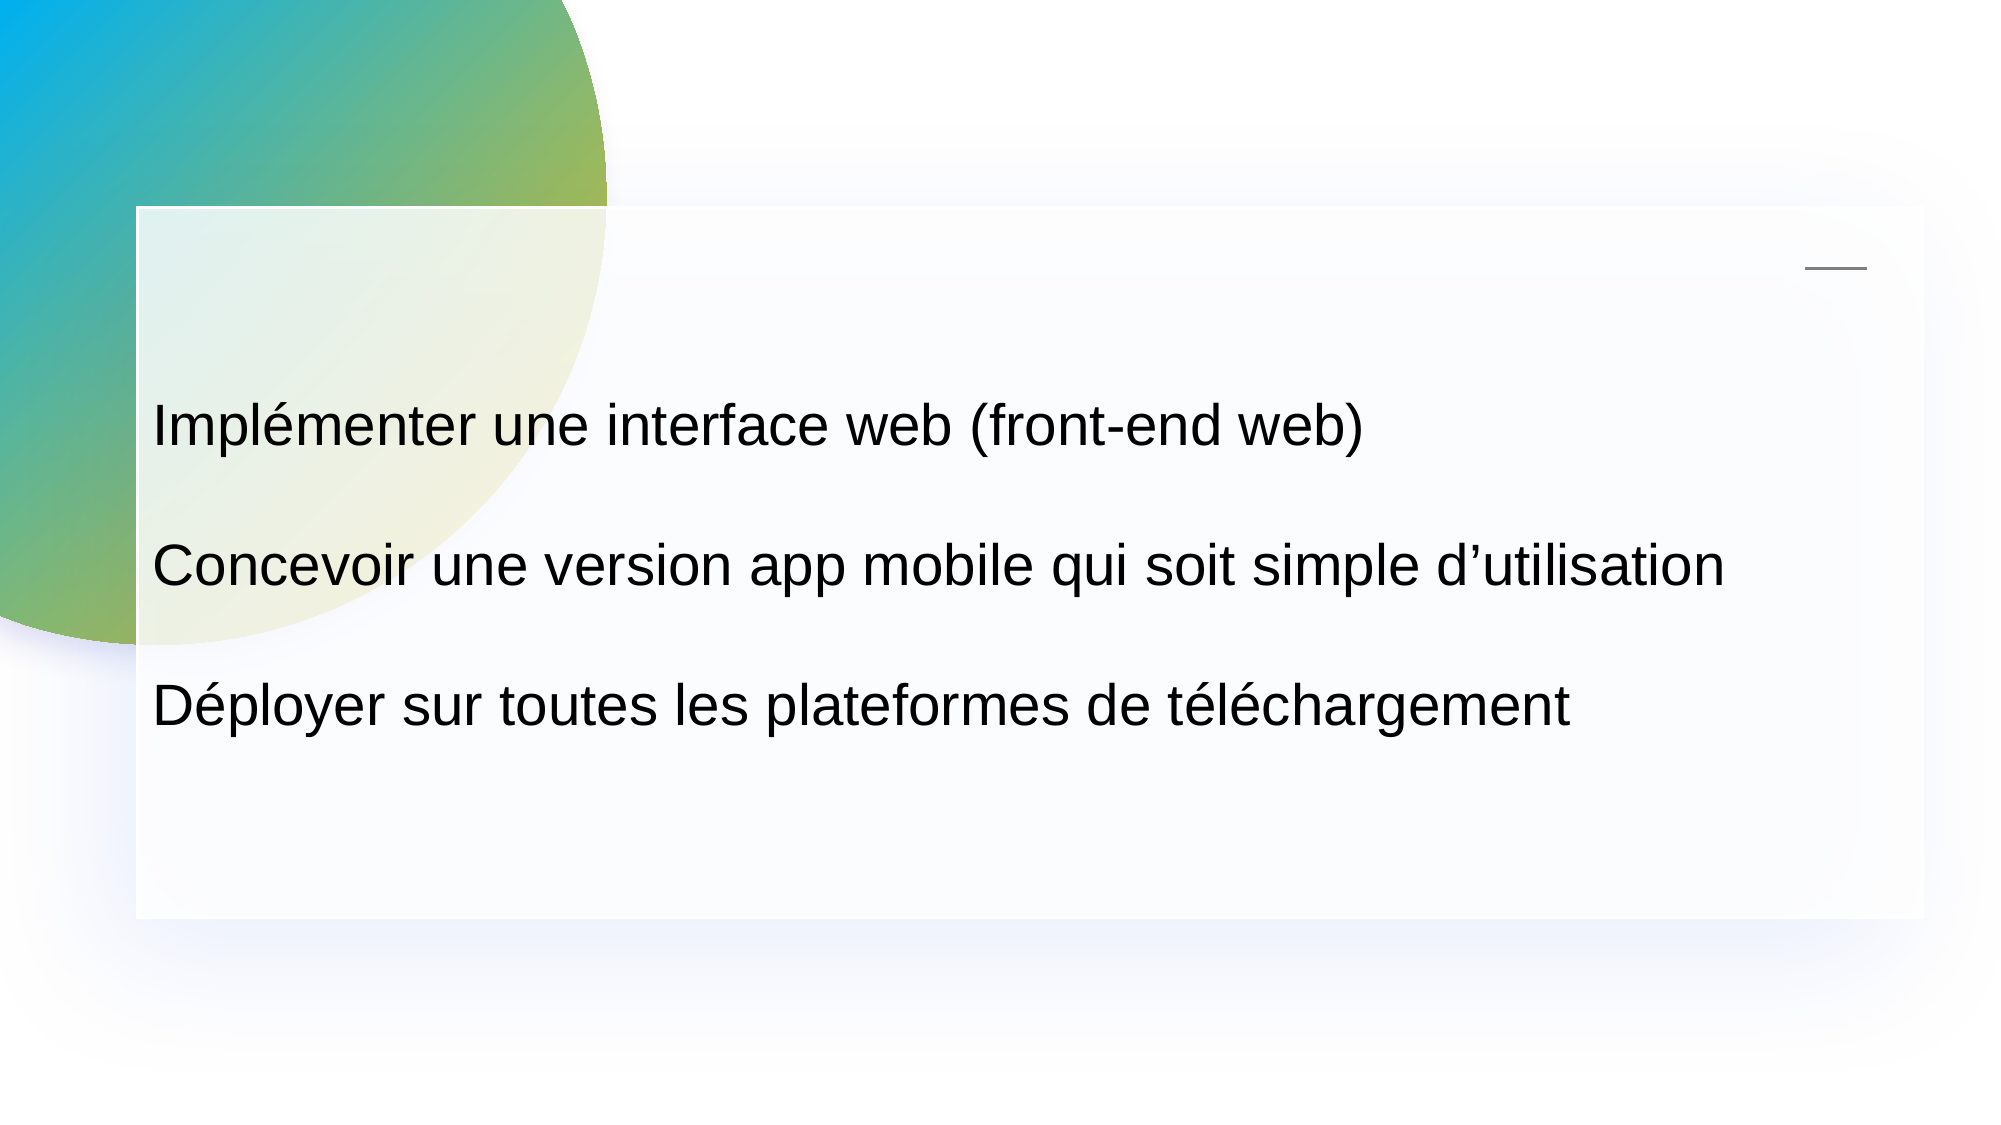

Implémenter une interface web (front-end web)

Concevoir une version app mobile qui soit simple d’utilisation

Déployer sur toutes les plateformes de téléchargement